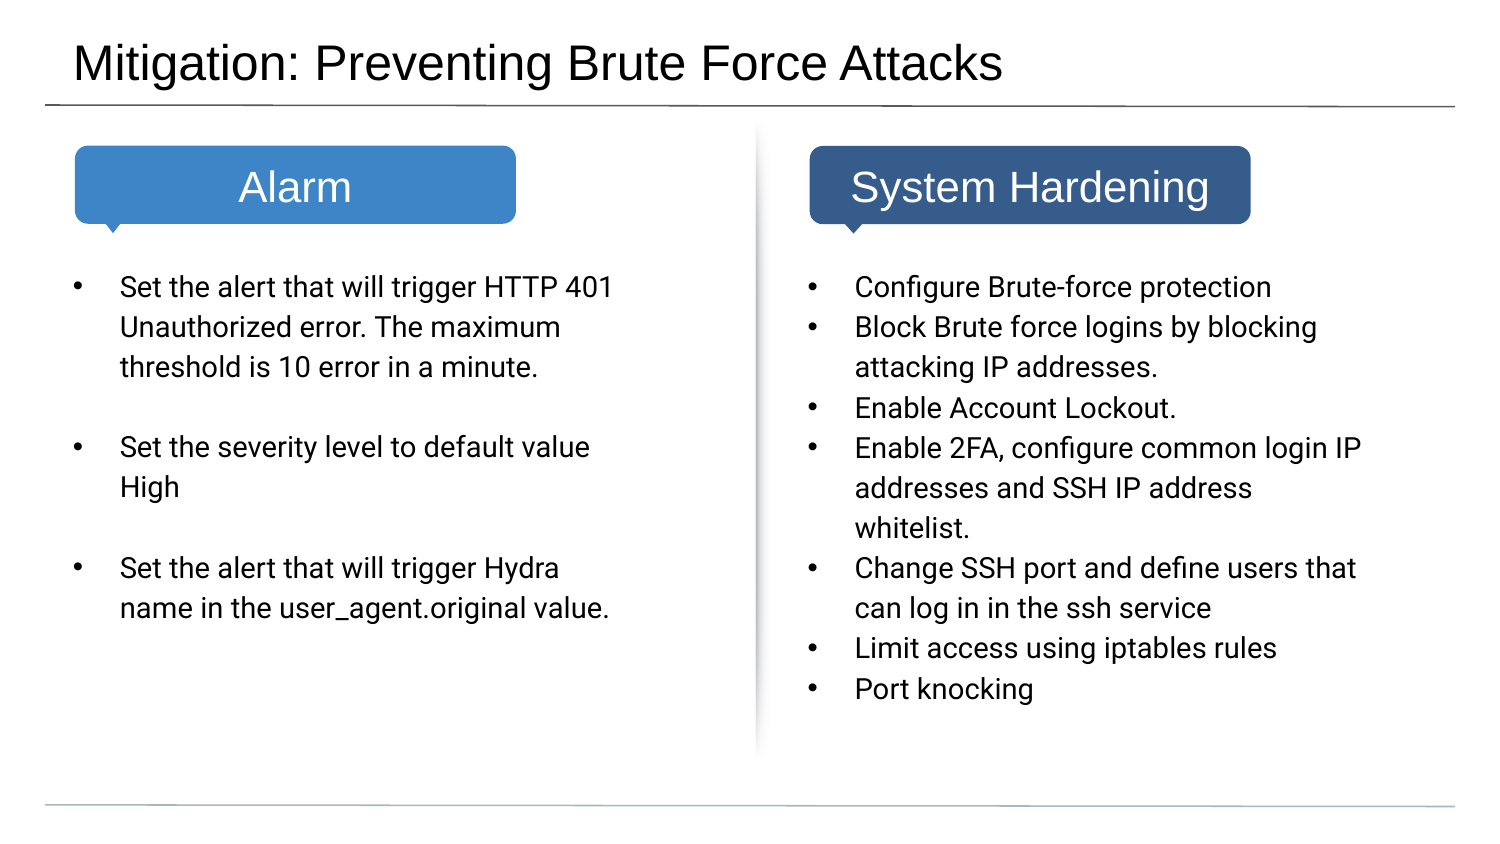

# Mitigation: Preventing Brute Force Attacks
Set the alert that will trigger HTTP 401 Unauthorized error. The maximum threshold is 10 error in a minute.

Set the severity level to default value High

Set the alert that will trigger Hydra name in the user_agent.original value.

Configure Brute-force protection
Block Brute force logins by blocking attacking IP addresses.
Enable Account Lockout.
Enable 2FA, configure common login IP addresses and SSH IP address whitelist.
Change SSH port and define users that can log in in the ssh service
Limit access using iptables rules
Port knocking